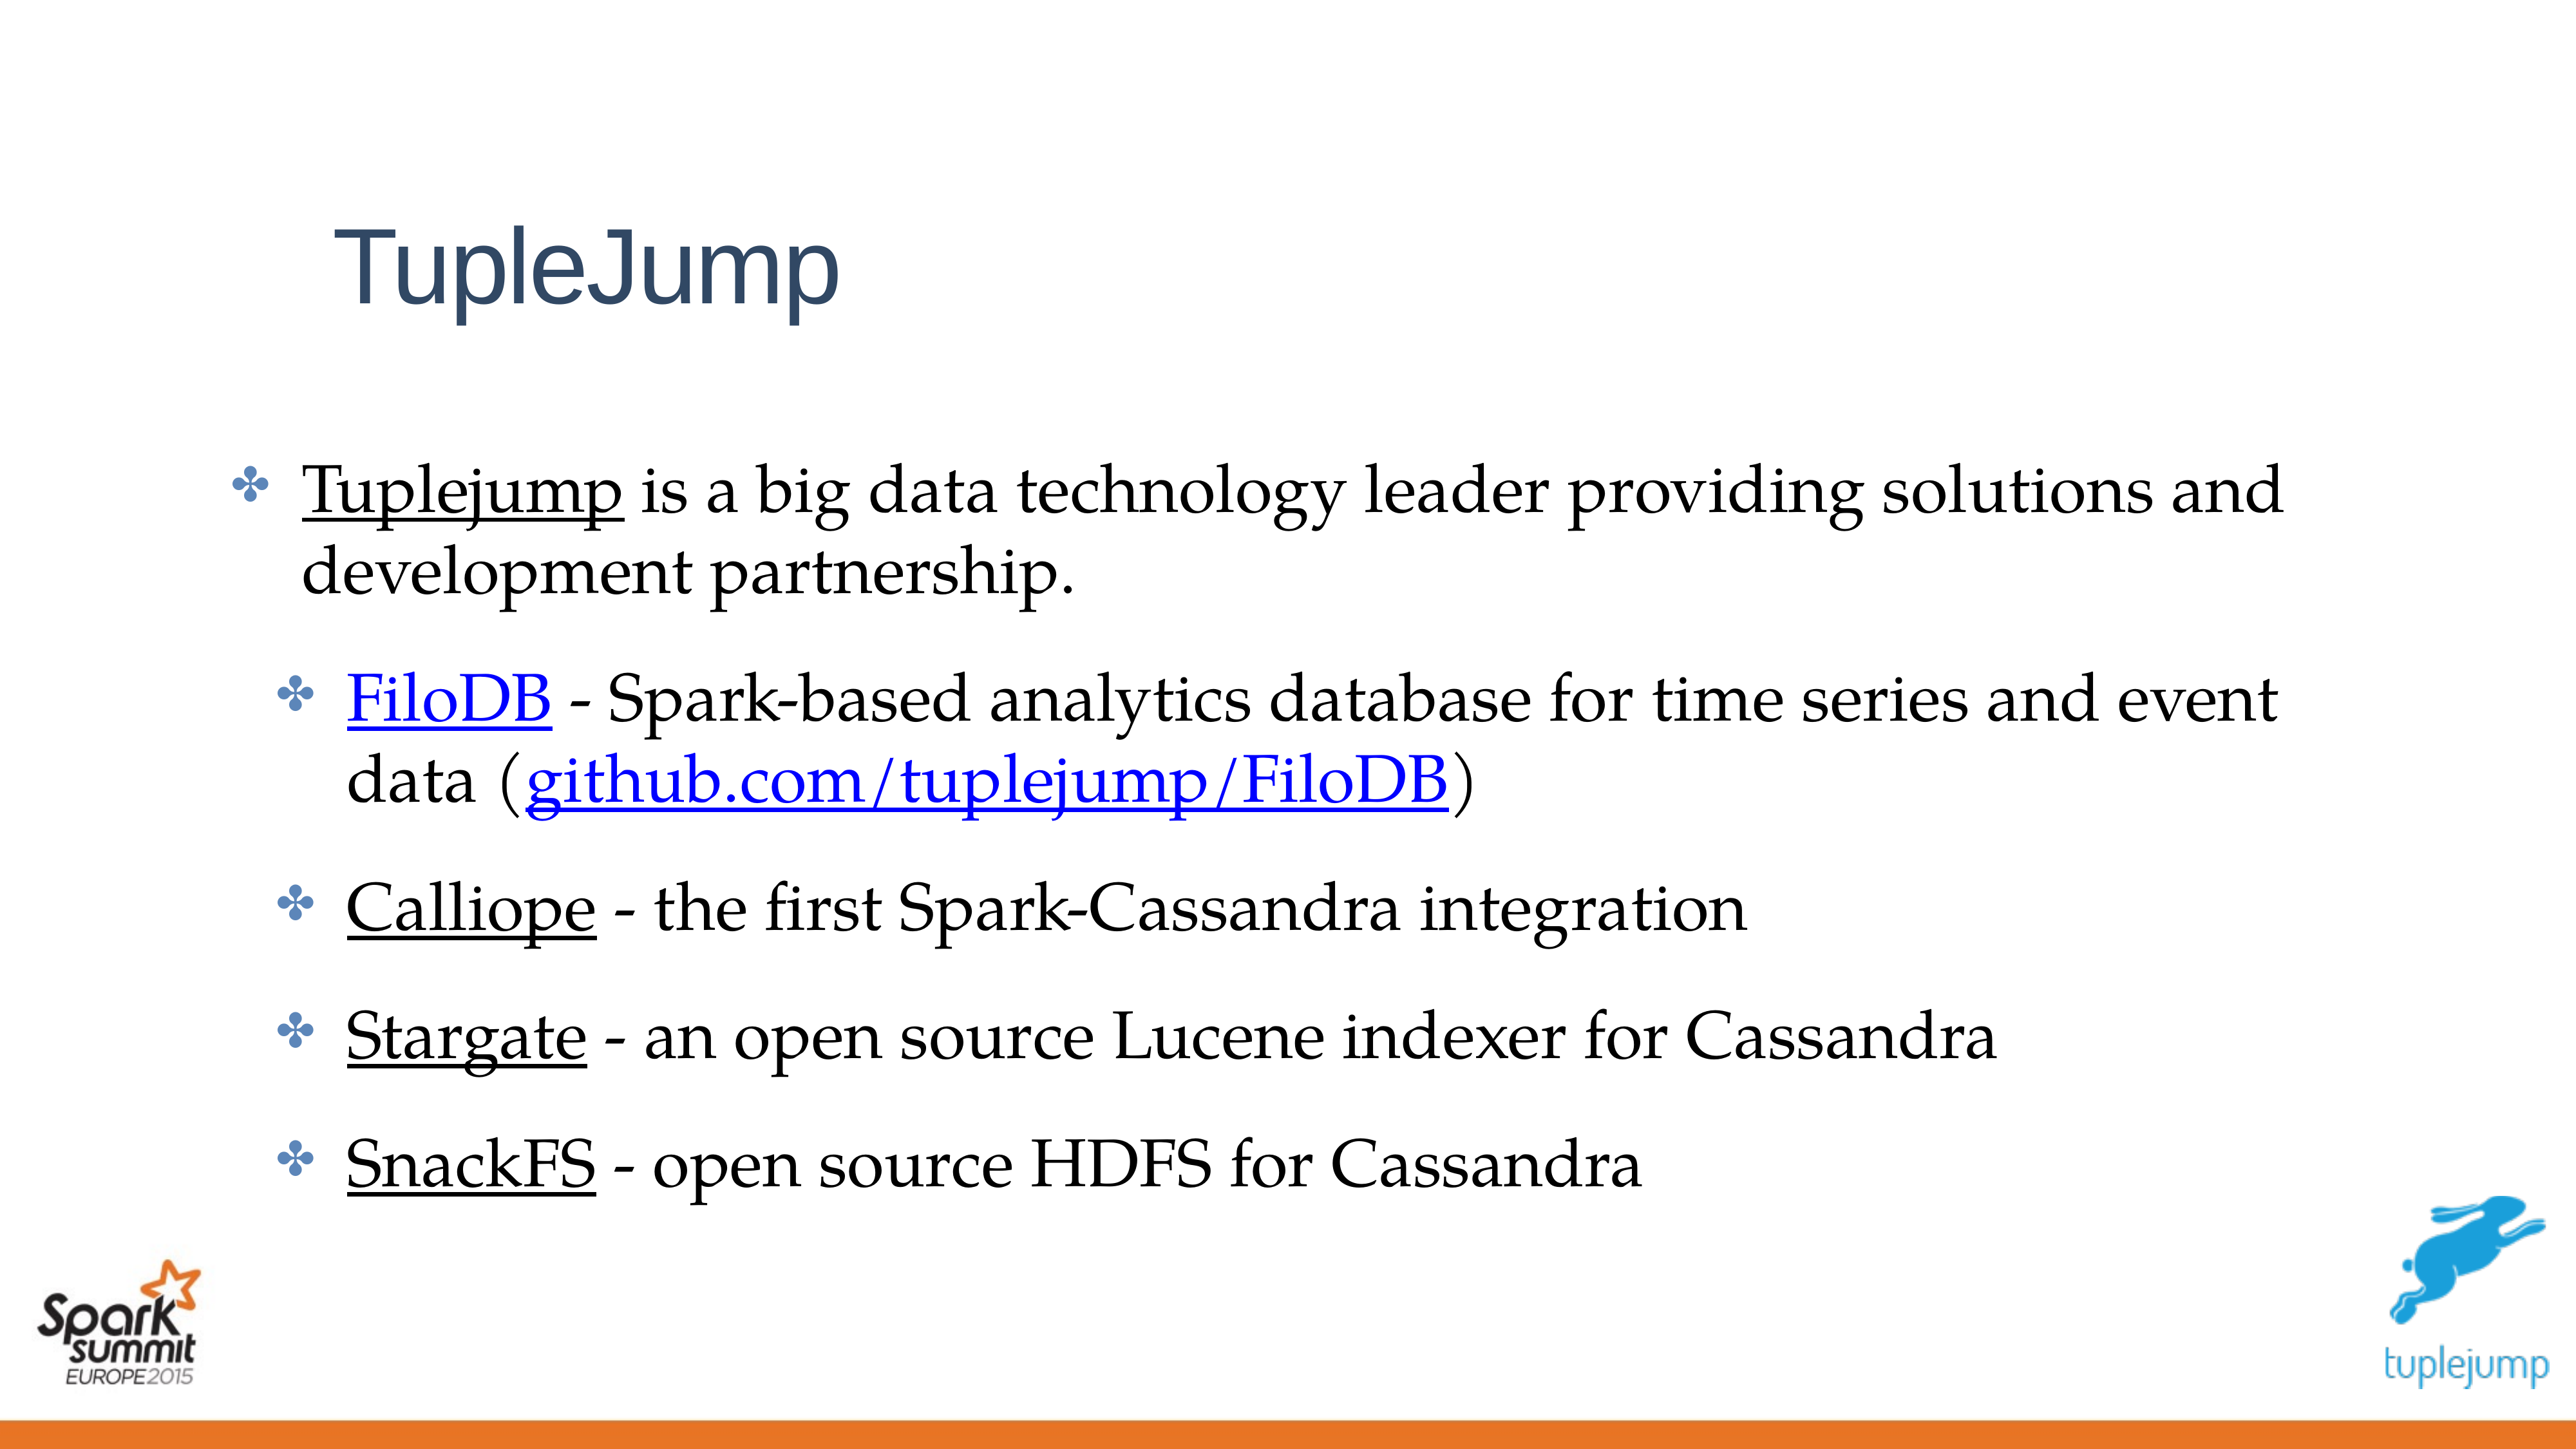

3
# TupleJump
Tuplejump is a big data technology leader providing solutions and development partnership.
FiloDB - Spark-based analytics database for time series and event data (github.com/tuplejump/FiloDB)
Calliope - the first Spark-Cassandra integration
Stargate - an open source Lucene indexer for Cassandra
SnackFS - open source HDFS for Cassandra